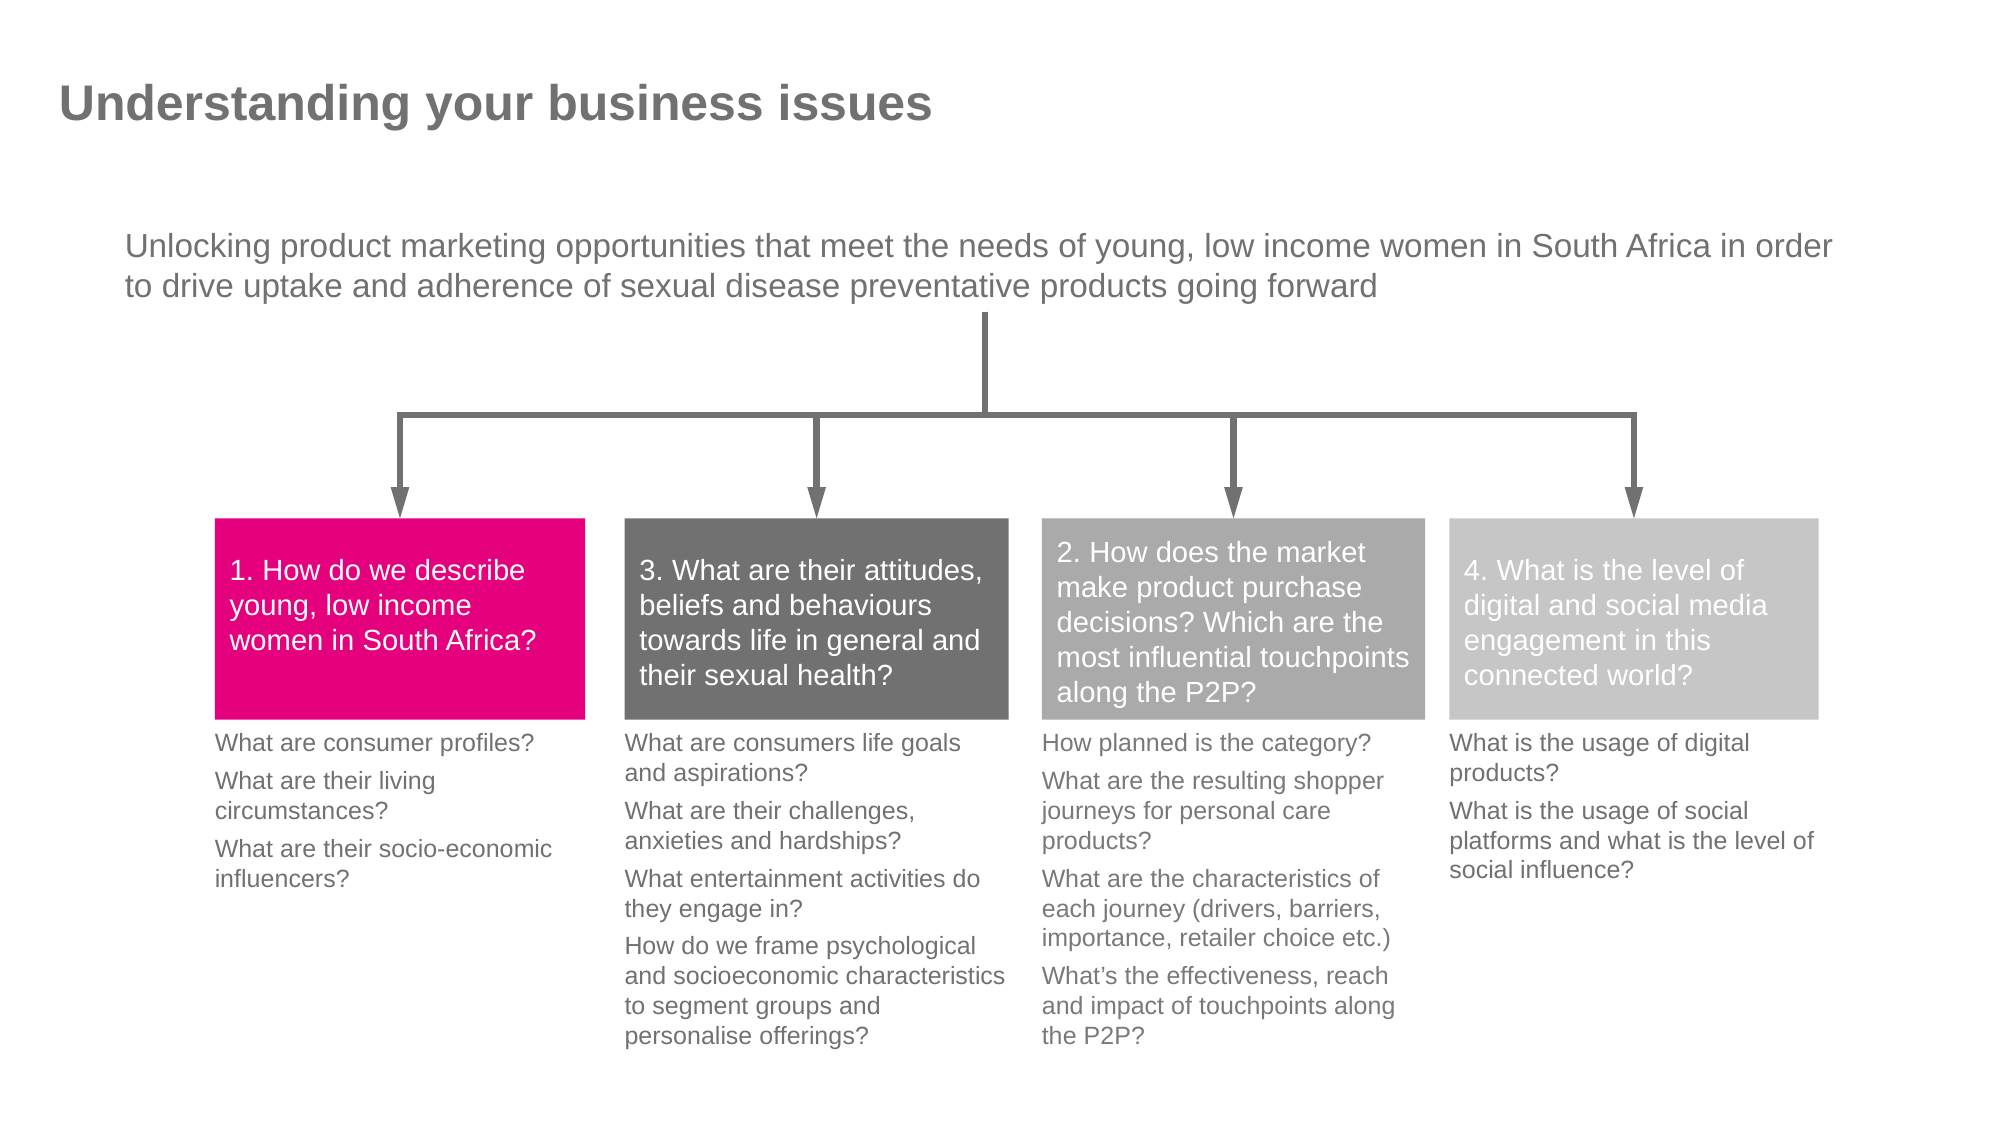

# Understanding your business issues
Unlocking product marketing opportunities that meet the needs of young, low income women in South Africa in order to drive uptake and adherence of sexual disease preventative products going forward
3. What are their attitudes, beliefs and behaviours towards life in general and their sexual health?
2. How does the market make product purchase decisions? Which are the most influential touchpoints along the P2P?
4. What is the level of digital and social media engagement in this connected world?
1. How do we describe young, low income women in South Africa?

What are consumer profiles?
What are their living circumstances?
What are their socio-economic influencers?
What are consumers life goals and aspirations?
What are their challenges, anxieties and hardships?
What entertainment activities do they engage in?
How do we frame psychological and socioeconomic characteristics to segment groups and personalise offerings?
How planned is the category?
What are the resulting shopper journeys for personal care products?
What are the characteristics of each journey (drivers, barriers, importance, retailer choice etc.)
What’s the effectiveness, reach and impact of touchpoints along the P2P?

What is the usage of digital products?
What is the usage of social platforms and what is the level of social influence?
4